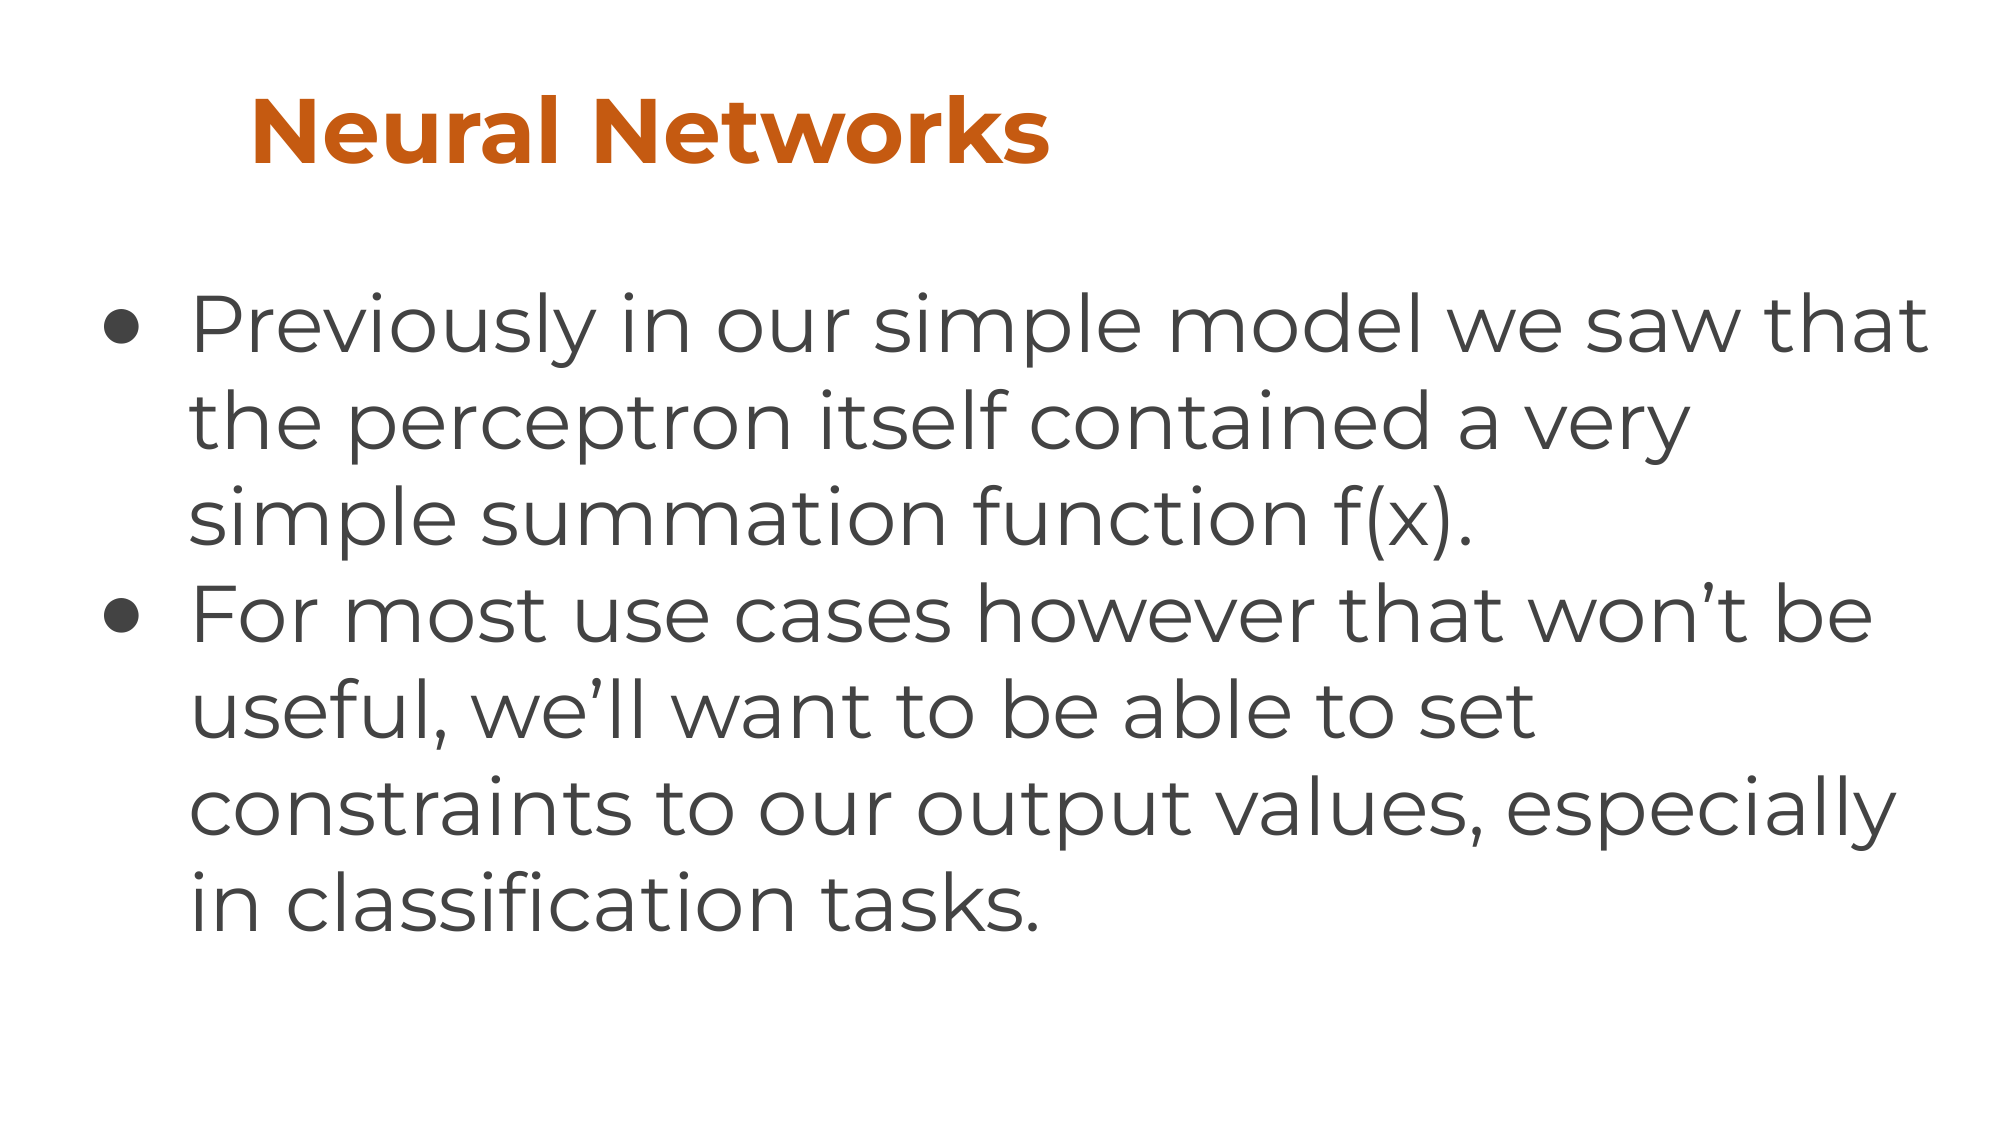

# Neural Networks
Previously in our simple model we saw that the perceptron itself contained a very simple summation function f(x).
For most use cases however that won’t be useful, we’ll want to be able to set constraints to our output values, especially in classification tasks.